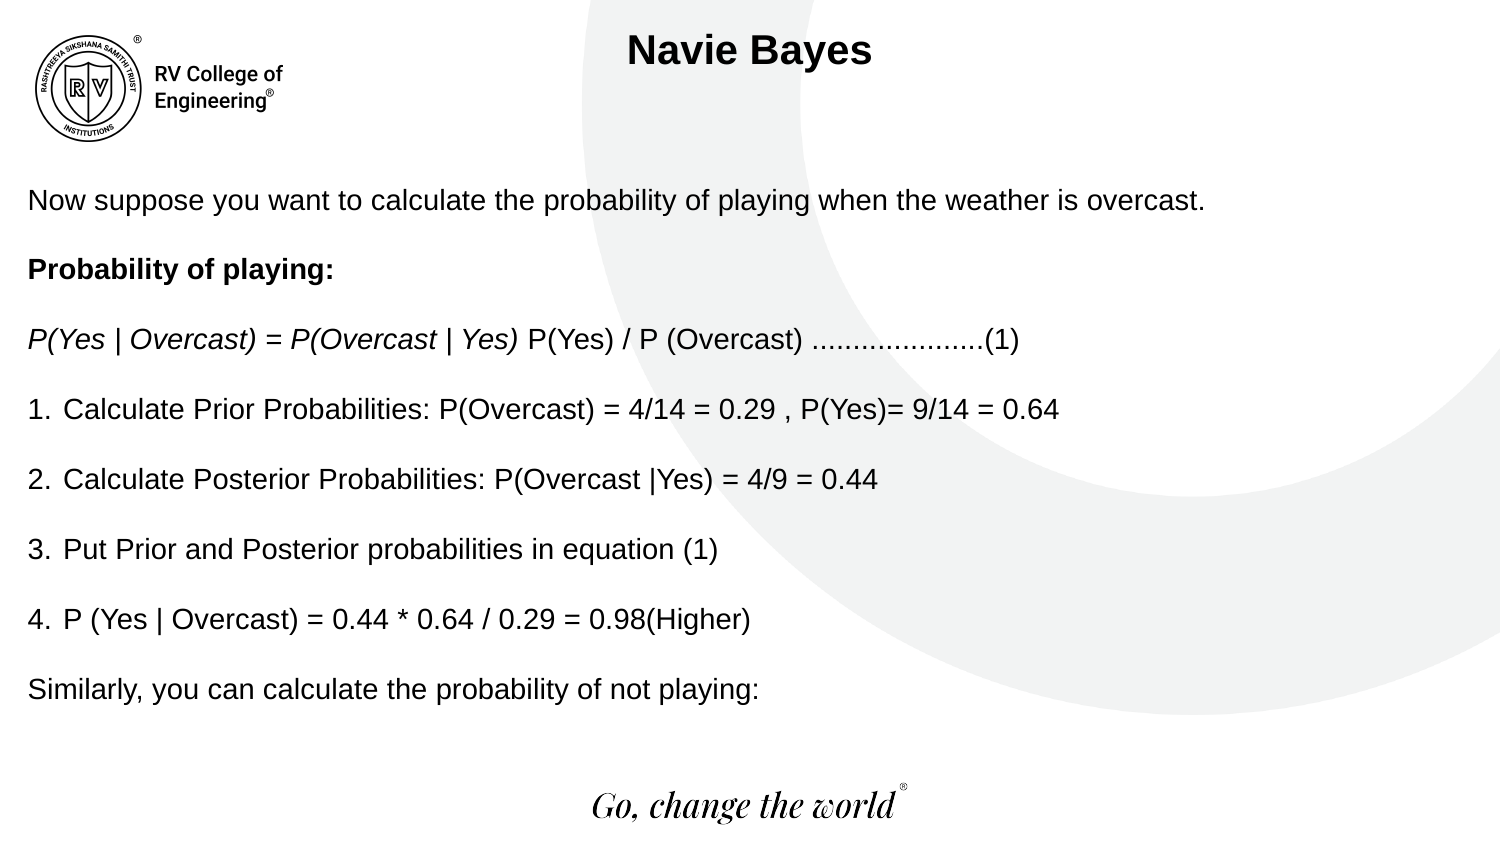

Navie Bayes

Now suppose you want to calculate the probability of playing when the weather is overcast.

Probability of playing:

P(Yes | Overcast) = P(Overcast | Yes) P(Yes) / P (Overcast) .....................(1)

Calculate Prior Probabilities: P(Overcast) = 4/14 = 0.29 , P(Yes)= 9/14 = 0.64

Calculate Posterior Probabilities: P(Overcast |Yes) = 4/9 = 0.44

Put Prior and Posterior probabilities in equation (1)

P (Yes | Overcast) = 0.44 * 0.64 / 0.29 = 0.98(Higher)

Similarly, you can calculate the probability of not playing: